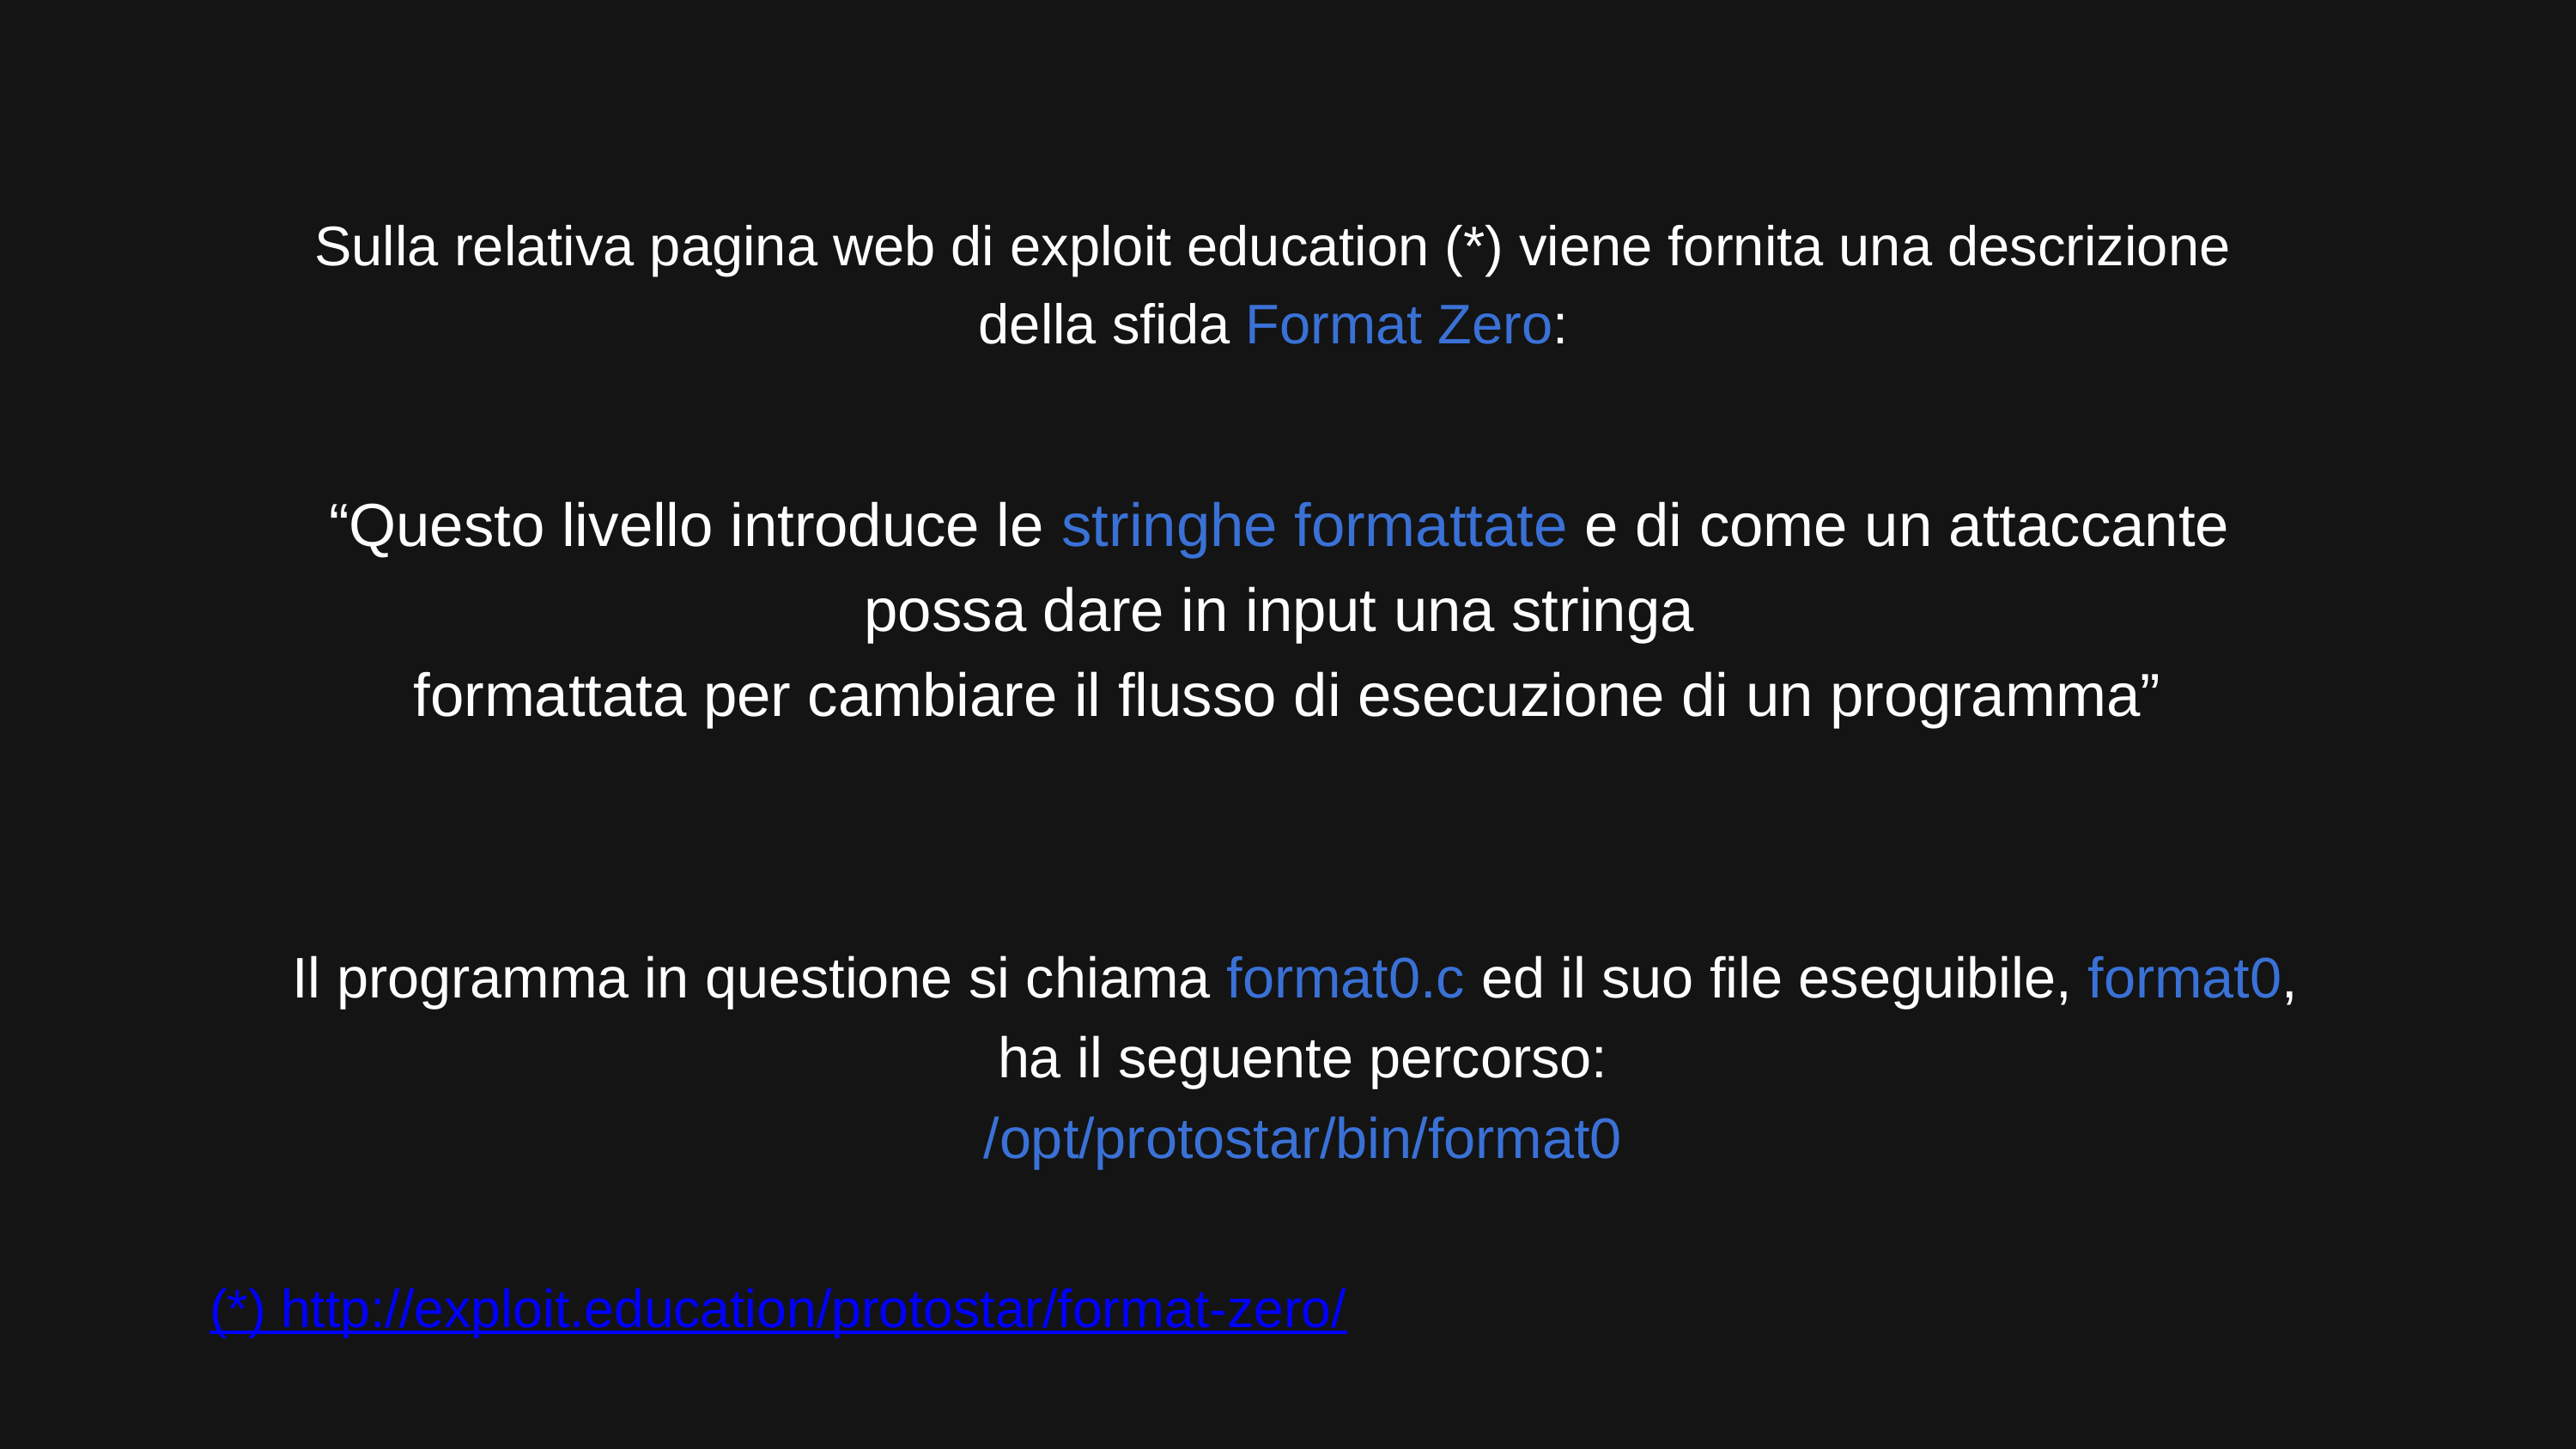

Sulla relativa pagina web di exploit education (*) viene fornita una descrizione
della sfida Format Zero:
“Questo livello introduce le stringhe formattate e di come un attaccante
possa dare in input una stringa
formattata per cambiare il flusso di esecuzione di un programma”
Il programma in questione si chiama format0.c ed il suo file eseguibile, format0,
 ha il seguente percorso:
 /opt/protostar/bin/format0
(*) http://exploit.education/protostar/format-zero/